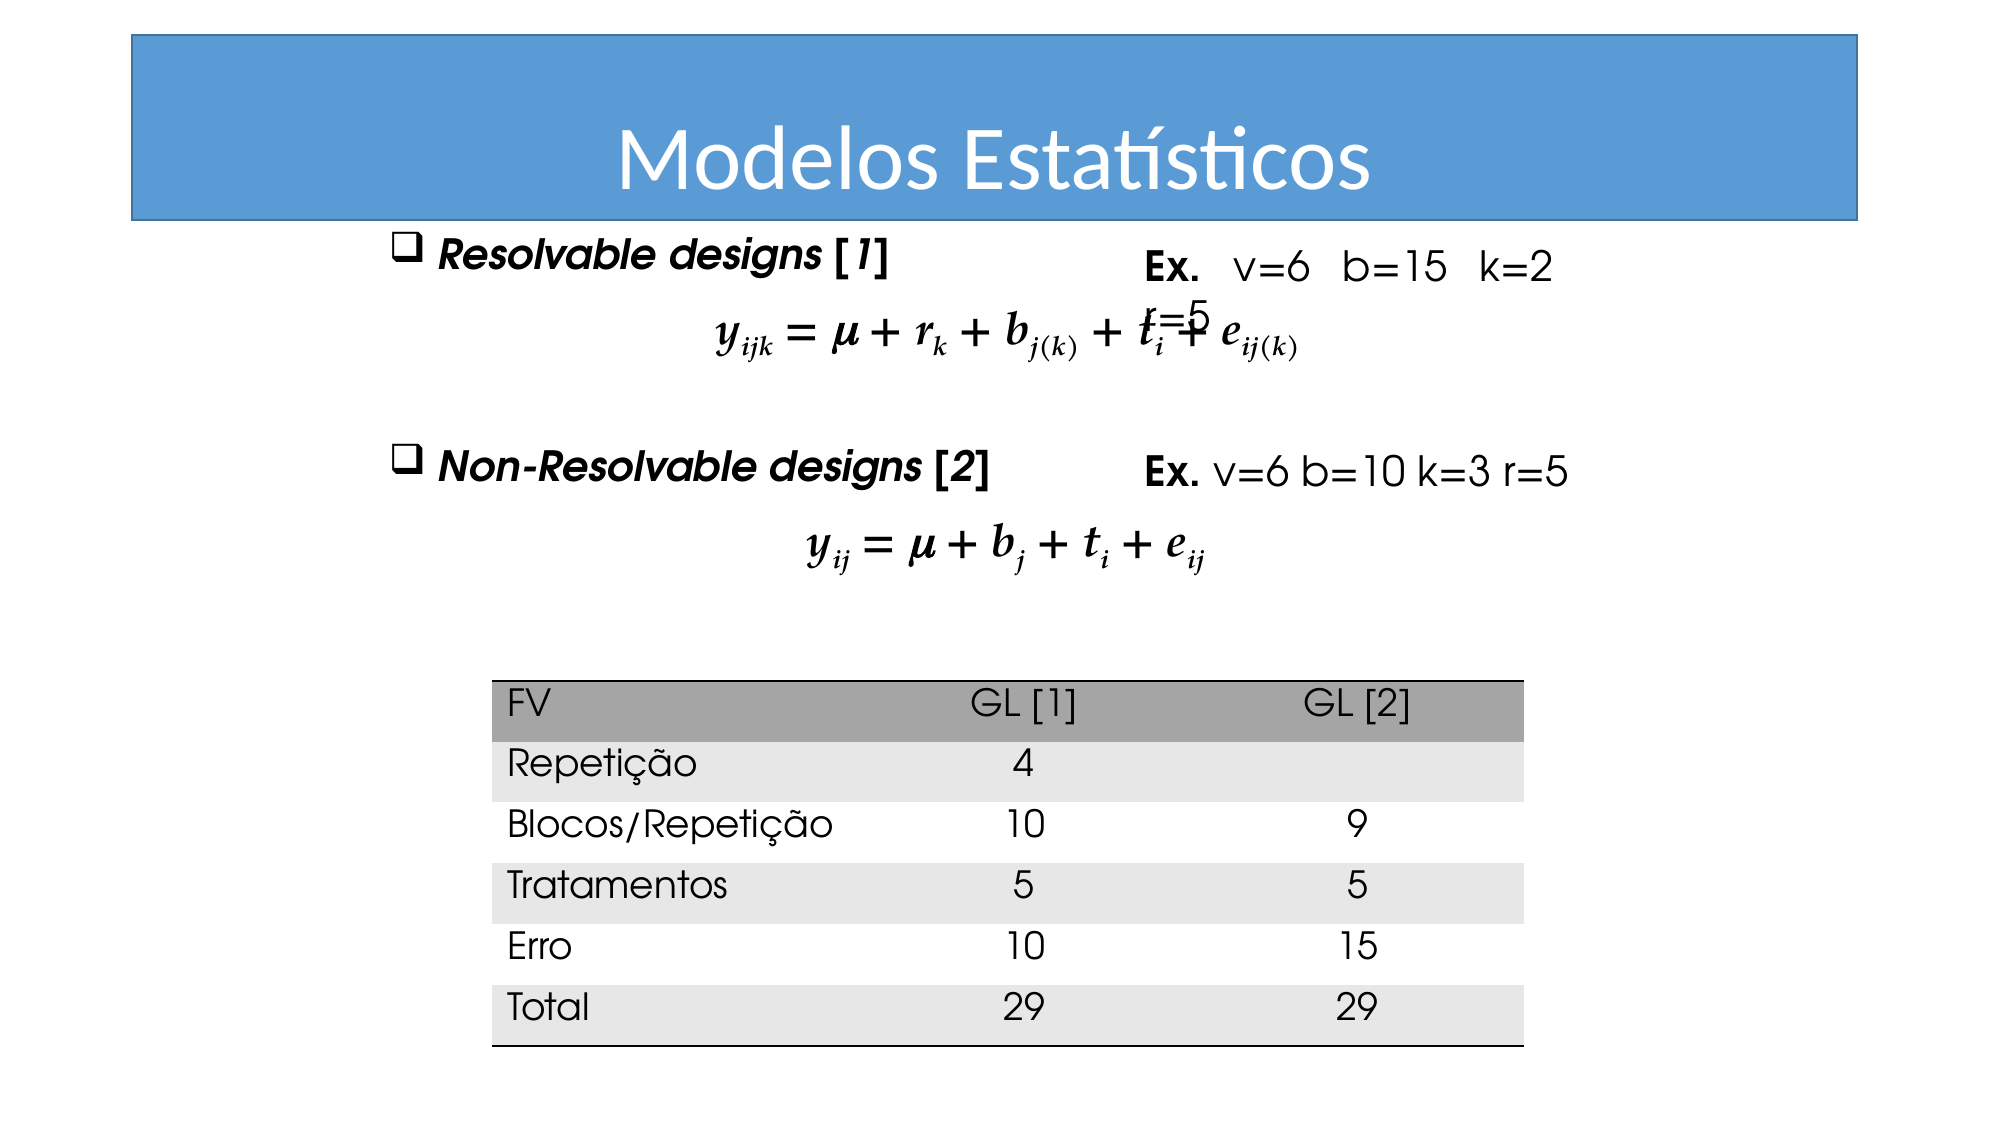

Modelos Estatísticos
 Resolvable designs [1]
yijk = μ + rk + bj(k) + ti + eij(k)
Ex. v=6 b=15 k=2 r=5
Ex. v=6 b=10 k=3 r=5
 Non-Resolvable designs [2]
yij = μ + bj + ti + eij
| FV | GL [1] | GL [2] |
| --- | --- | --- |
| Repetição | 4 |  |
| Blocos/Repetição | 10 | 9 |
| Tratamentos | 5 | 5 |
| Erro | 10 | 15 |
| Total | 29 | 29 |